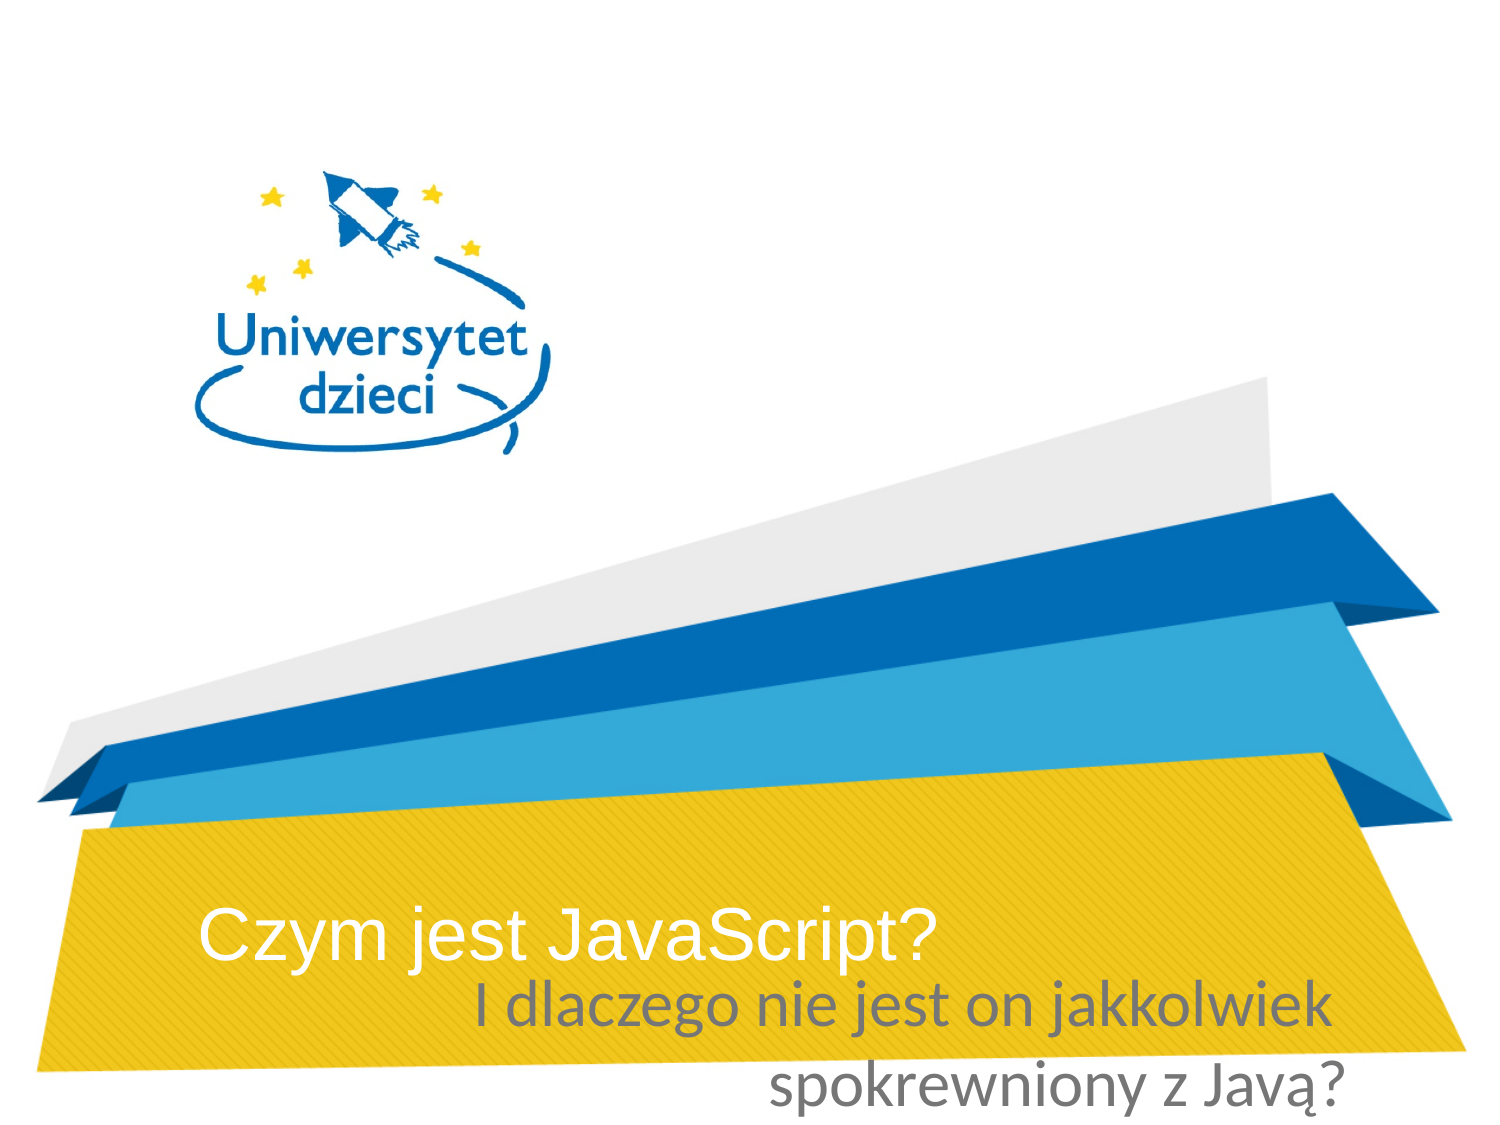

# Czym jest JavaScript?
I dlaczego nie jest on jakkolwiek  spokrewniony z Javą?